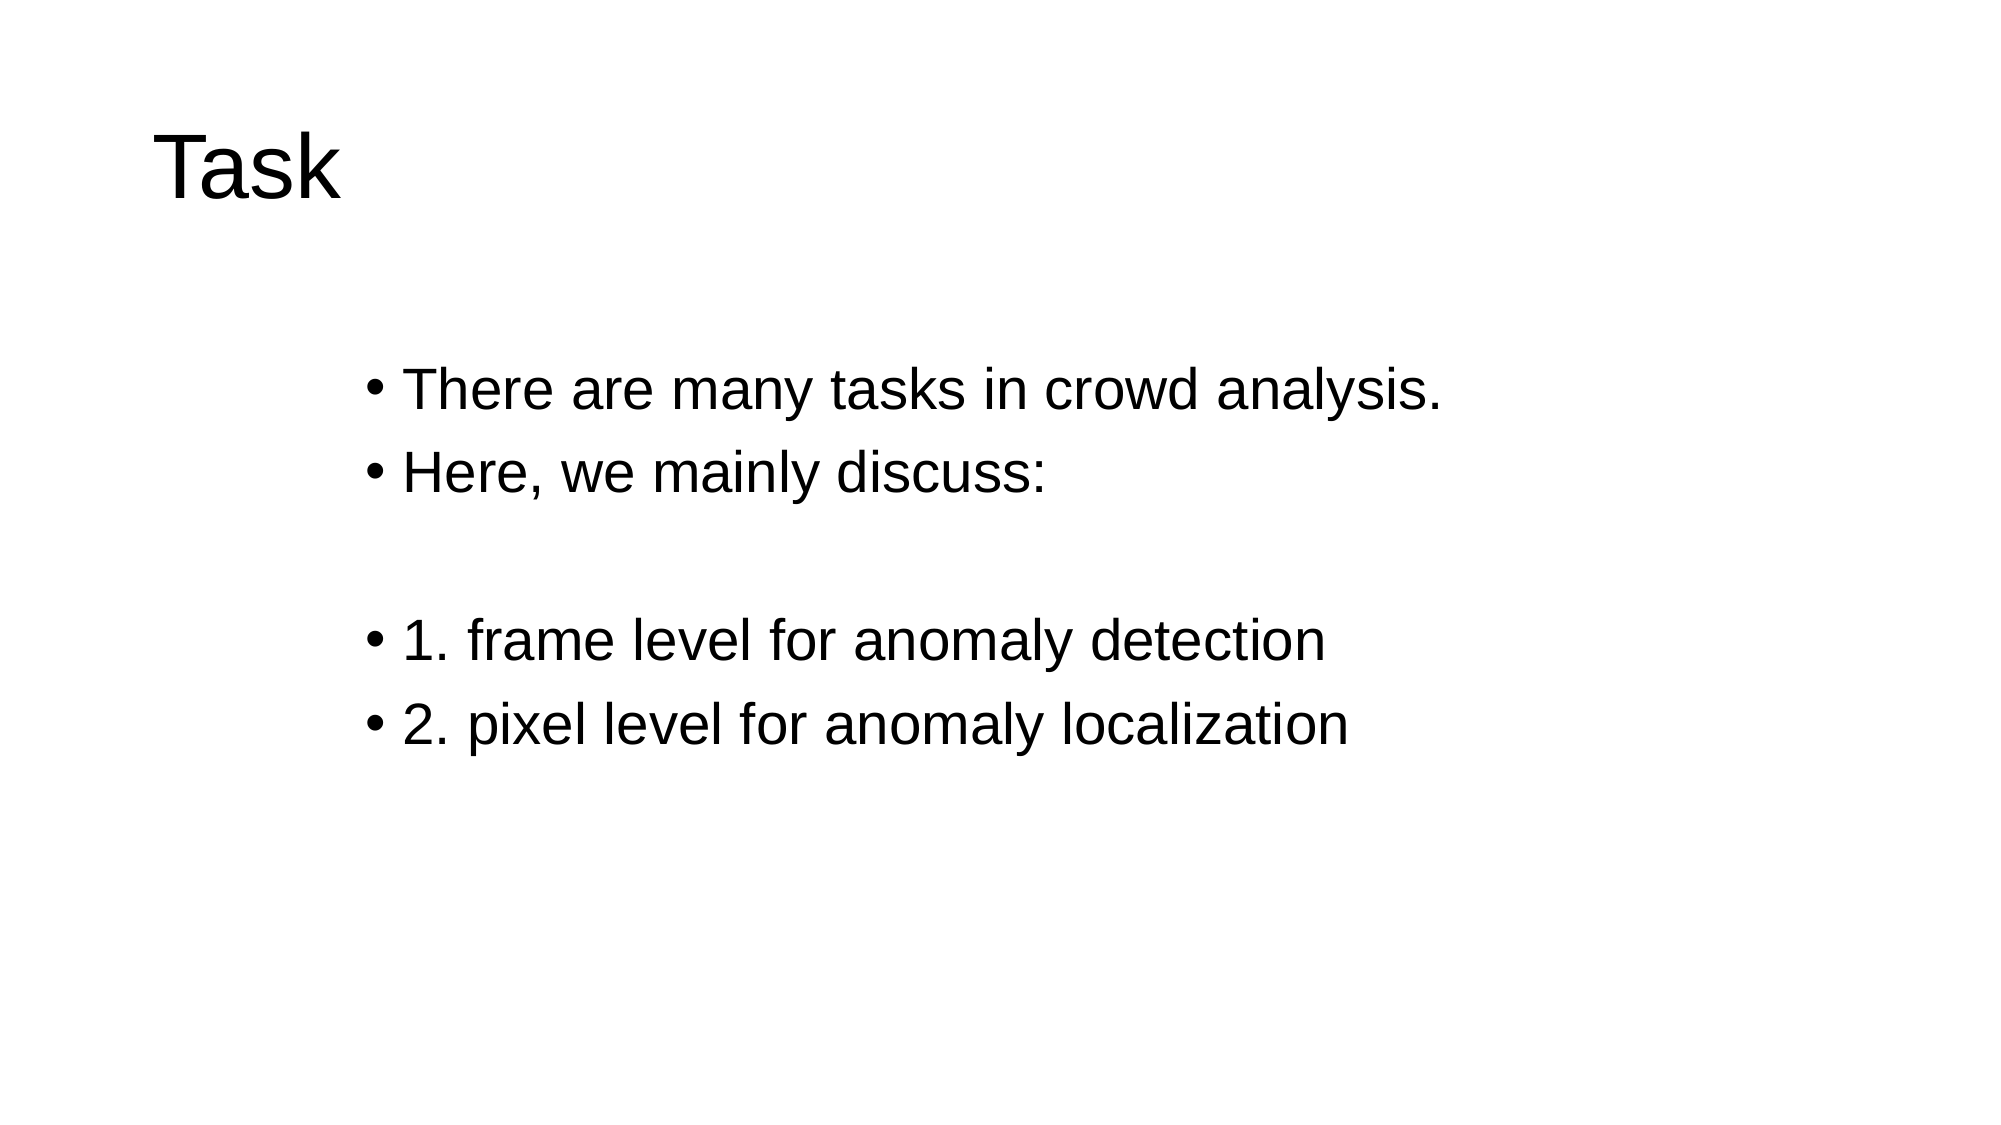

# Task
There are many tasks in crowd analysis.
Here, we mainly discuss:

1. frame level for anomaly detection
2. pixel level for anomaly localization